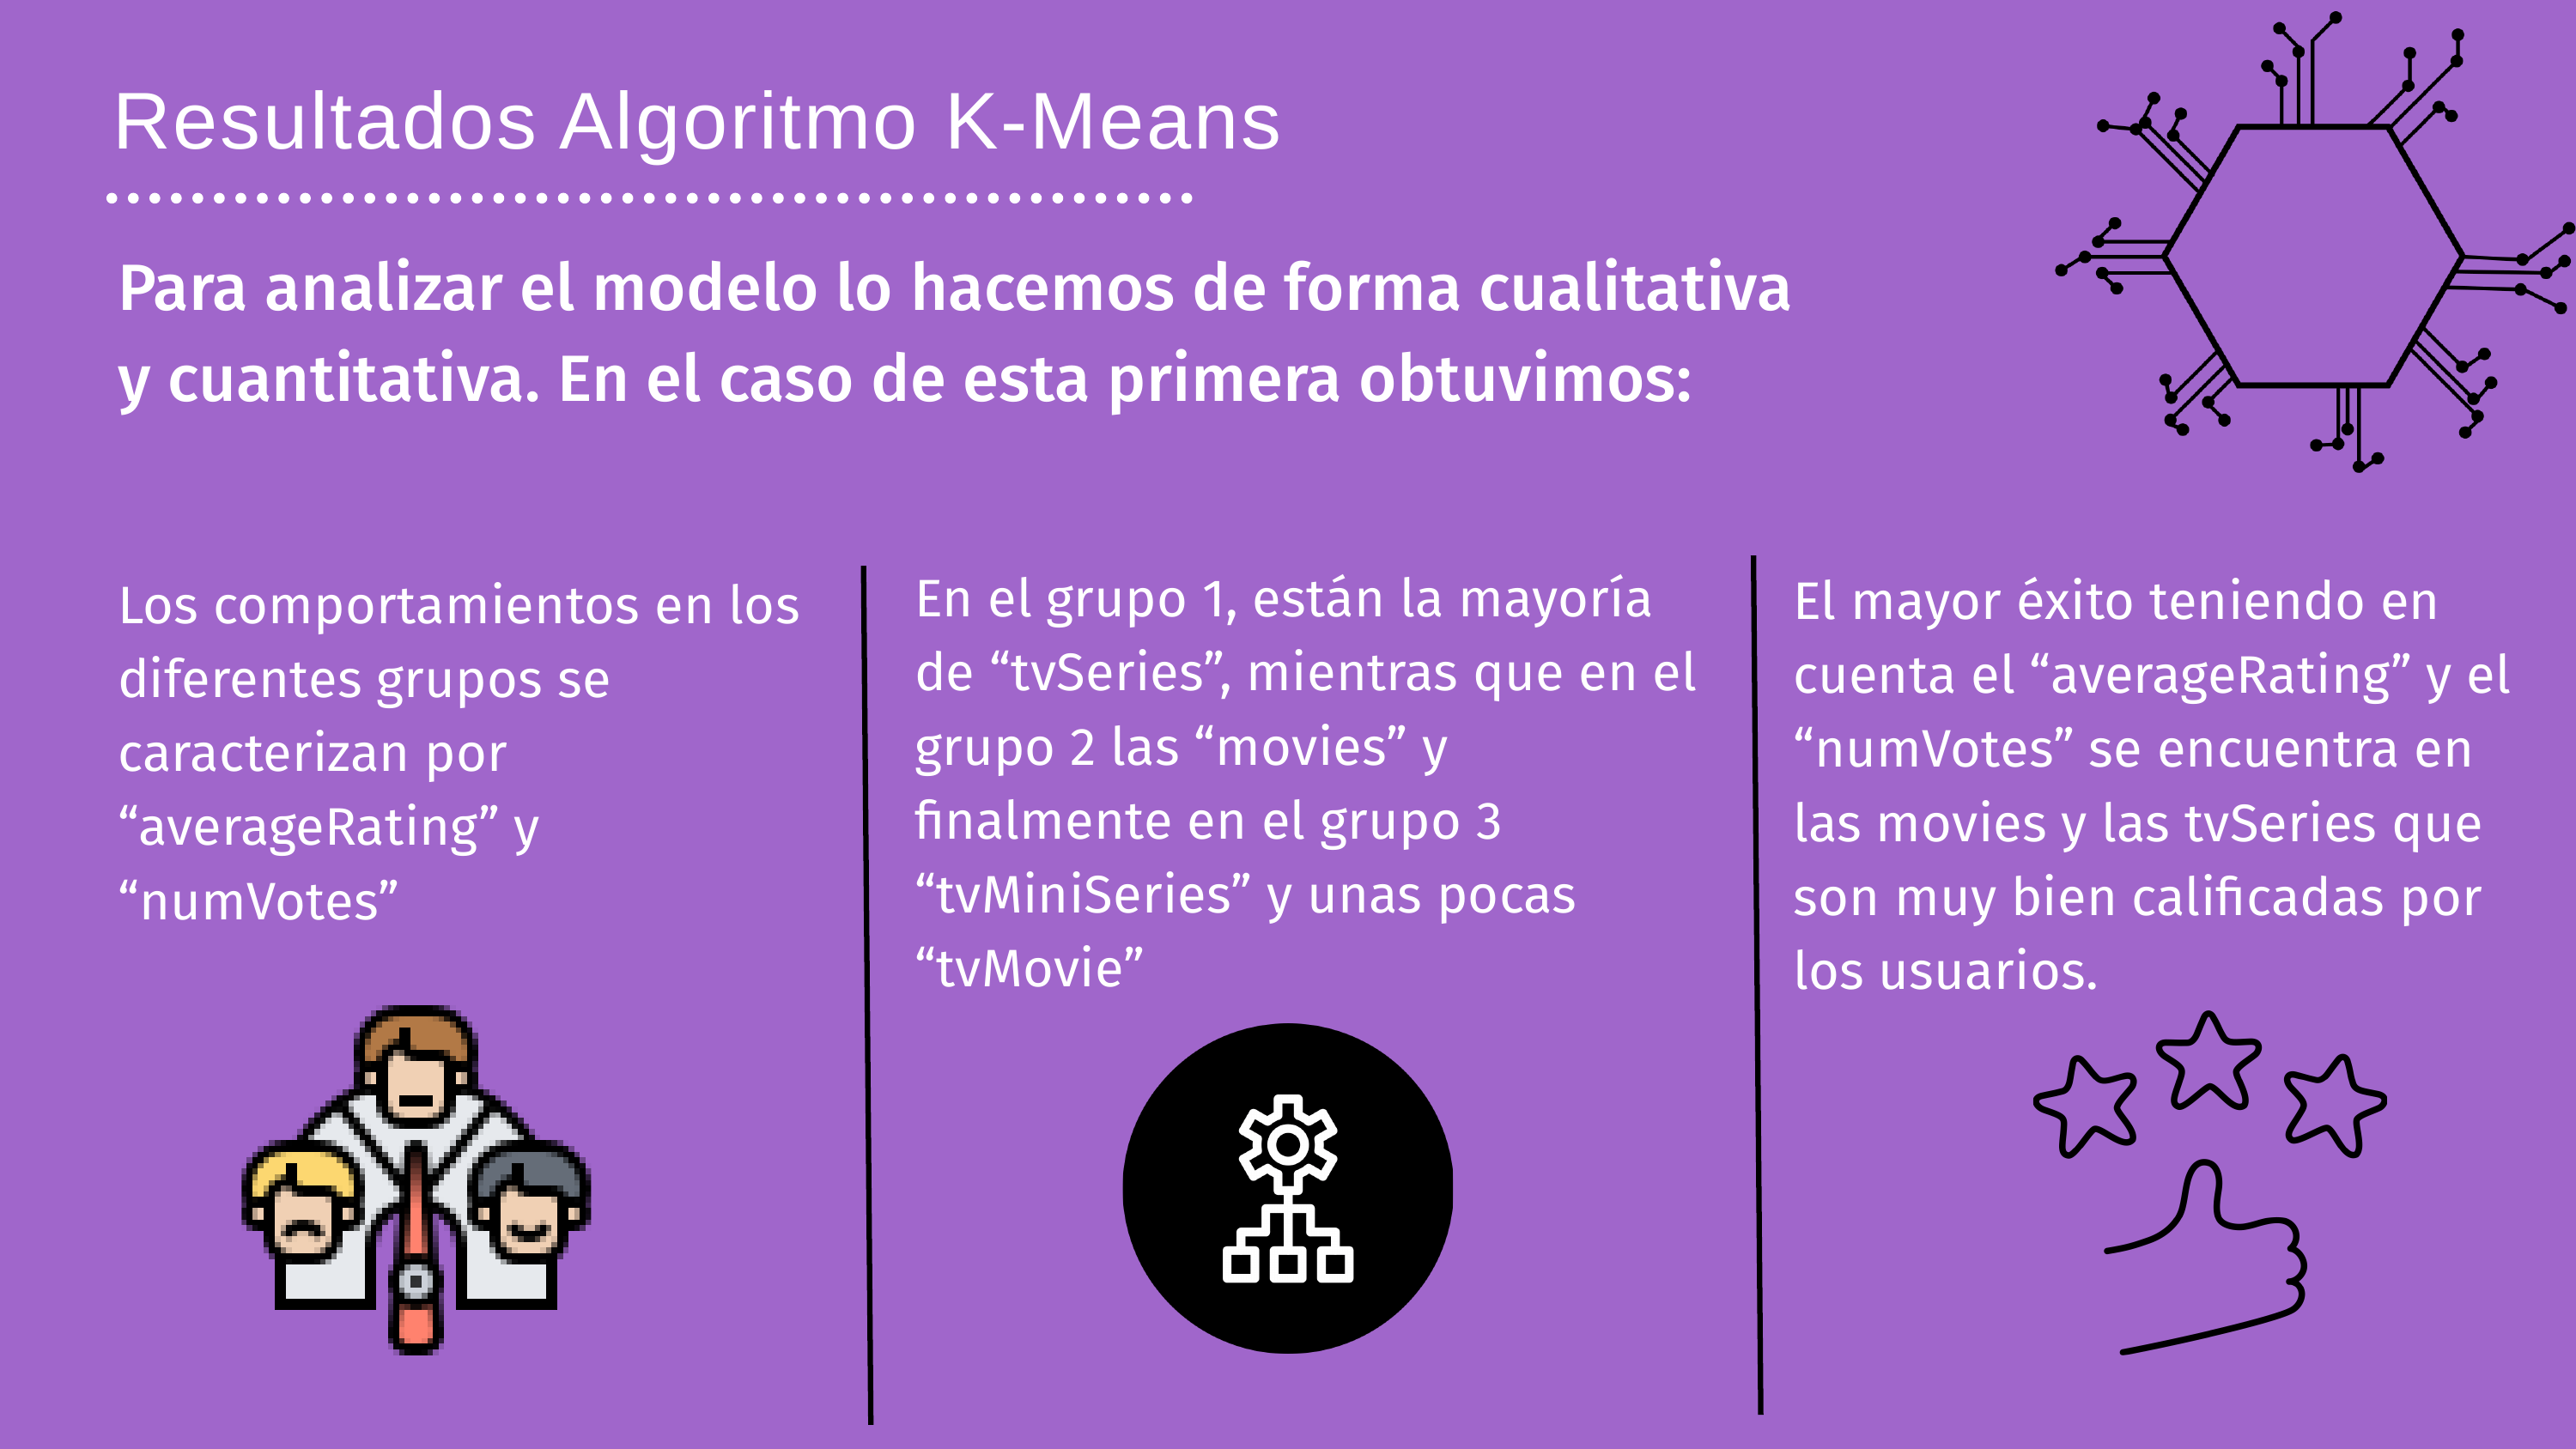

Resultados Algoritmo K-Means

Para analizar el modelo lo hacemos de forma cualitativa y cuantitativa. En el caso de esta primera obtuvimos:
En el grupo 1, están la mayoría de “tvSeries”, mientras que en el grupo 2 las “movies” y finalmente en el grupo 3 “tvMiniSeries” y unas pocas “tvMovie”

El mayor éxito teniendo en cuenta el “averageRating” y el “numVotes” se encuentra en las movies y las tvSeries que son muy bien calificadas por los usuarios.
Los comportamientos en los diferentes grupos se caracterizan por “averageRating” y “numVotes”